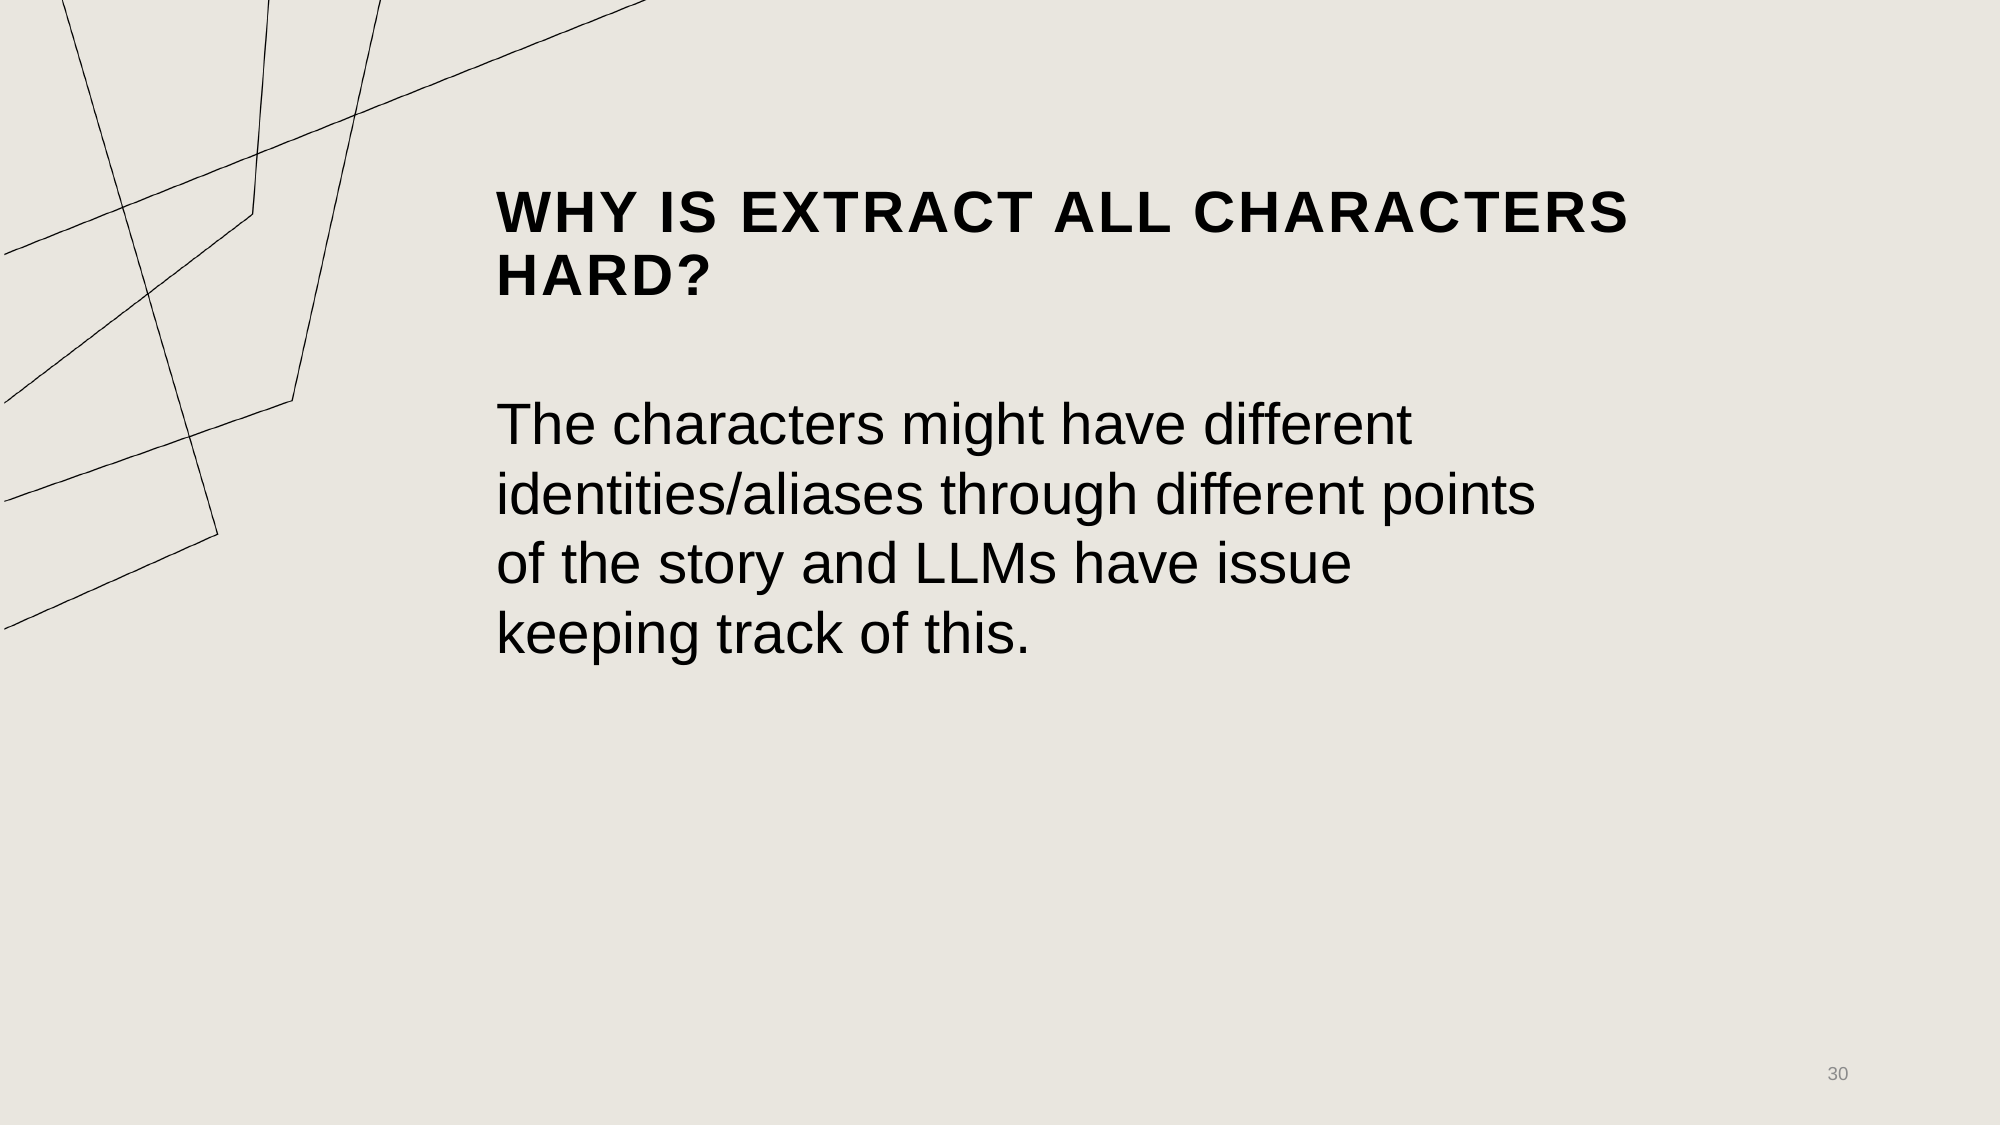

# Why is Extract all characters hard?
The characters might have different identities/aliases through different points of the story and LLMs have issue keeping track of this.

30